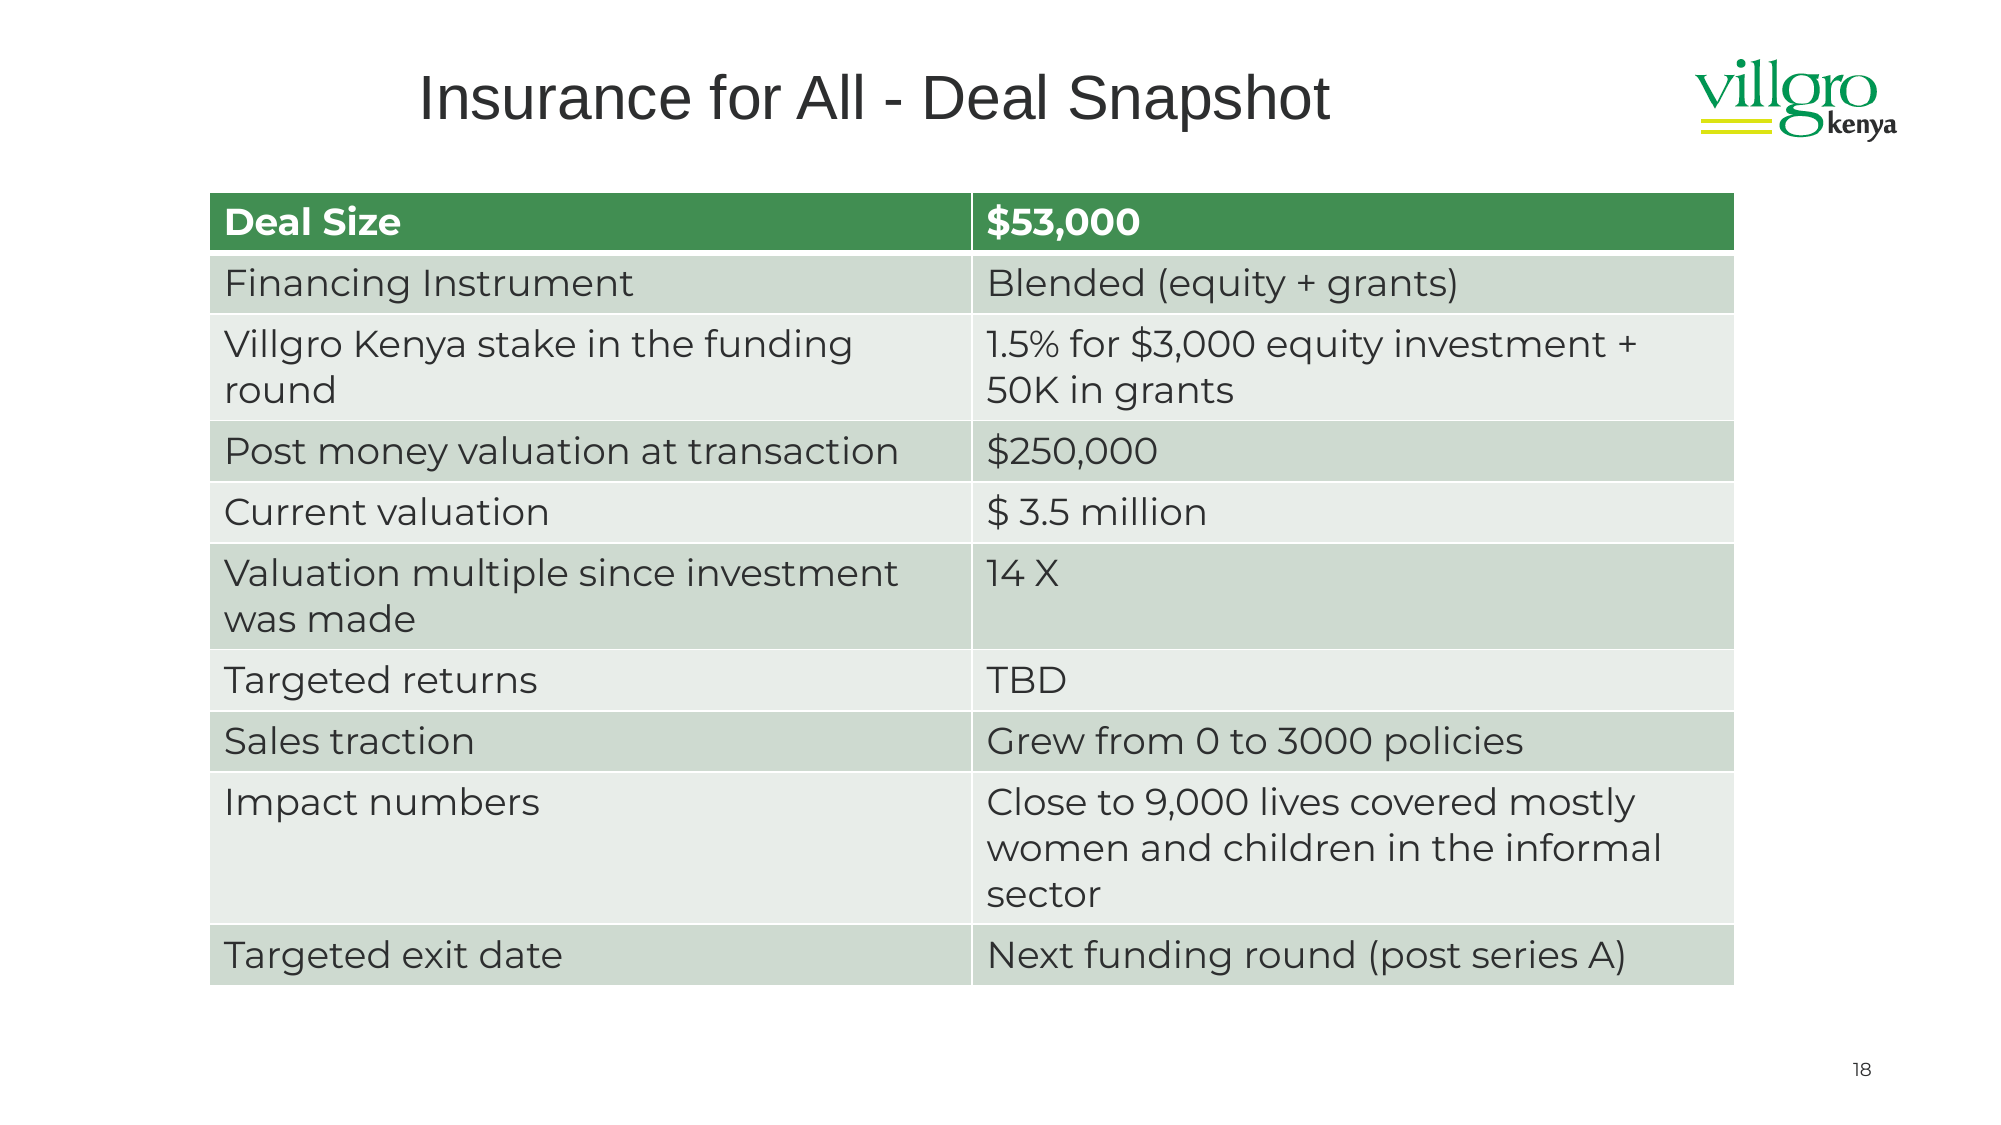

# Insurance for All - Deal Snapshot
| Deal Size | $53,000 |
| --- | --- |
| Financing Instrument | Blended (equity + grants) |
| Villgro Kenya stake in the funding round | 1.5% for $3,000 equity investment + 50K in grants |
| Post money valuation at transaction | $250,000 |
| Current valuation | $ 3.5 million |
| Valuation multiple since investment was made | 14 X |
| Targeted returns | TBD |
| Sales traction | Grew from 0 to 3000 policies |
| Impact numbers | Close to 9,000 lives covered mostly women and children in the informal sector |
| Targeted exit date | Next funding round (post series A) |

18